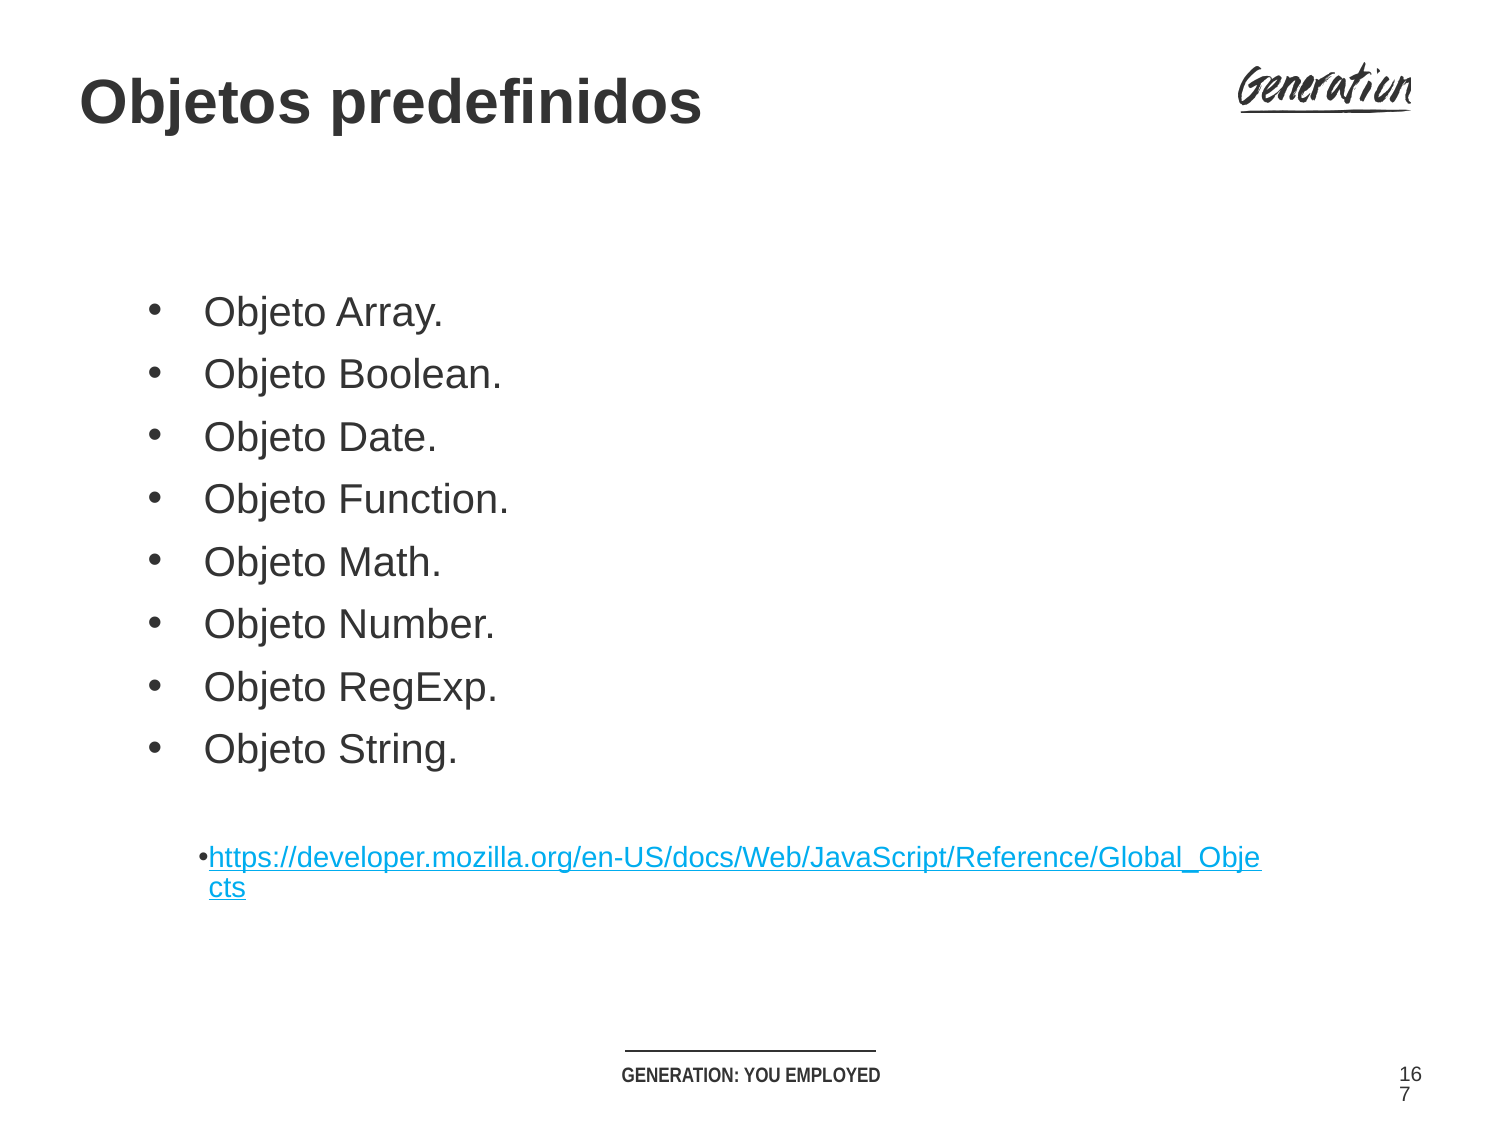

Objetos predefinidos
Objeto Array.
Objeto Boolean.
Objeto Date.
Objeto Function.
Objeto Math.
Objeto Number.
Objeto RegExp.
Objeto String.
https://developer.mozilla.org/en-US/docs/Web/JavaScript/Reference/Global_Objects